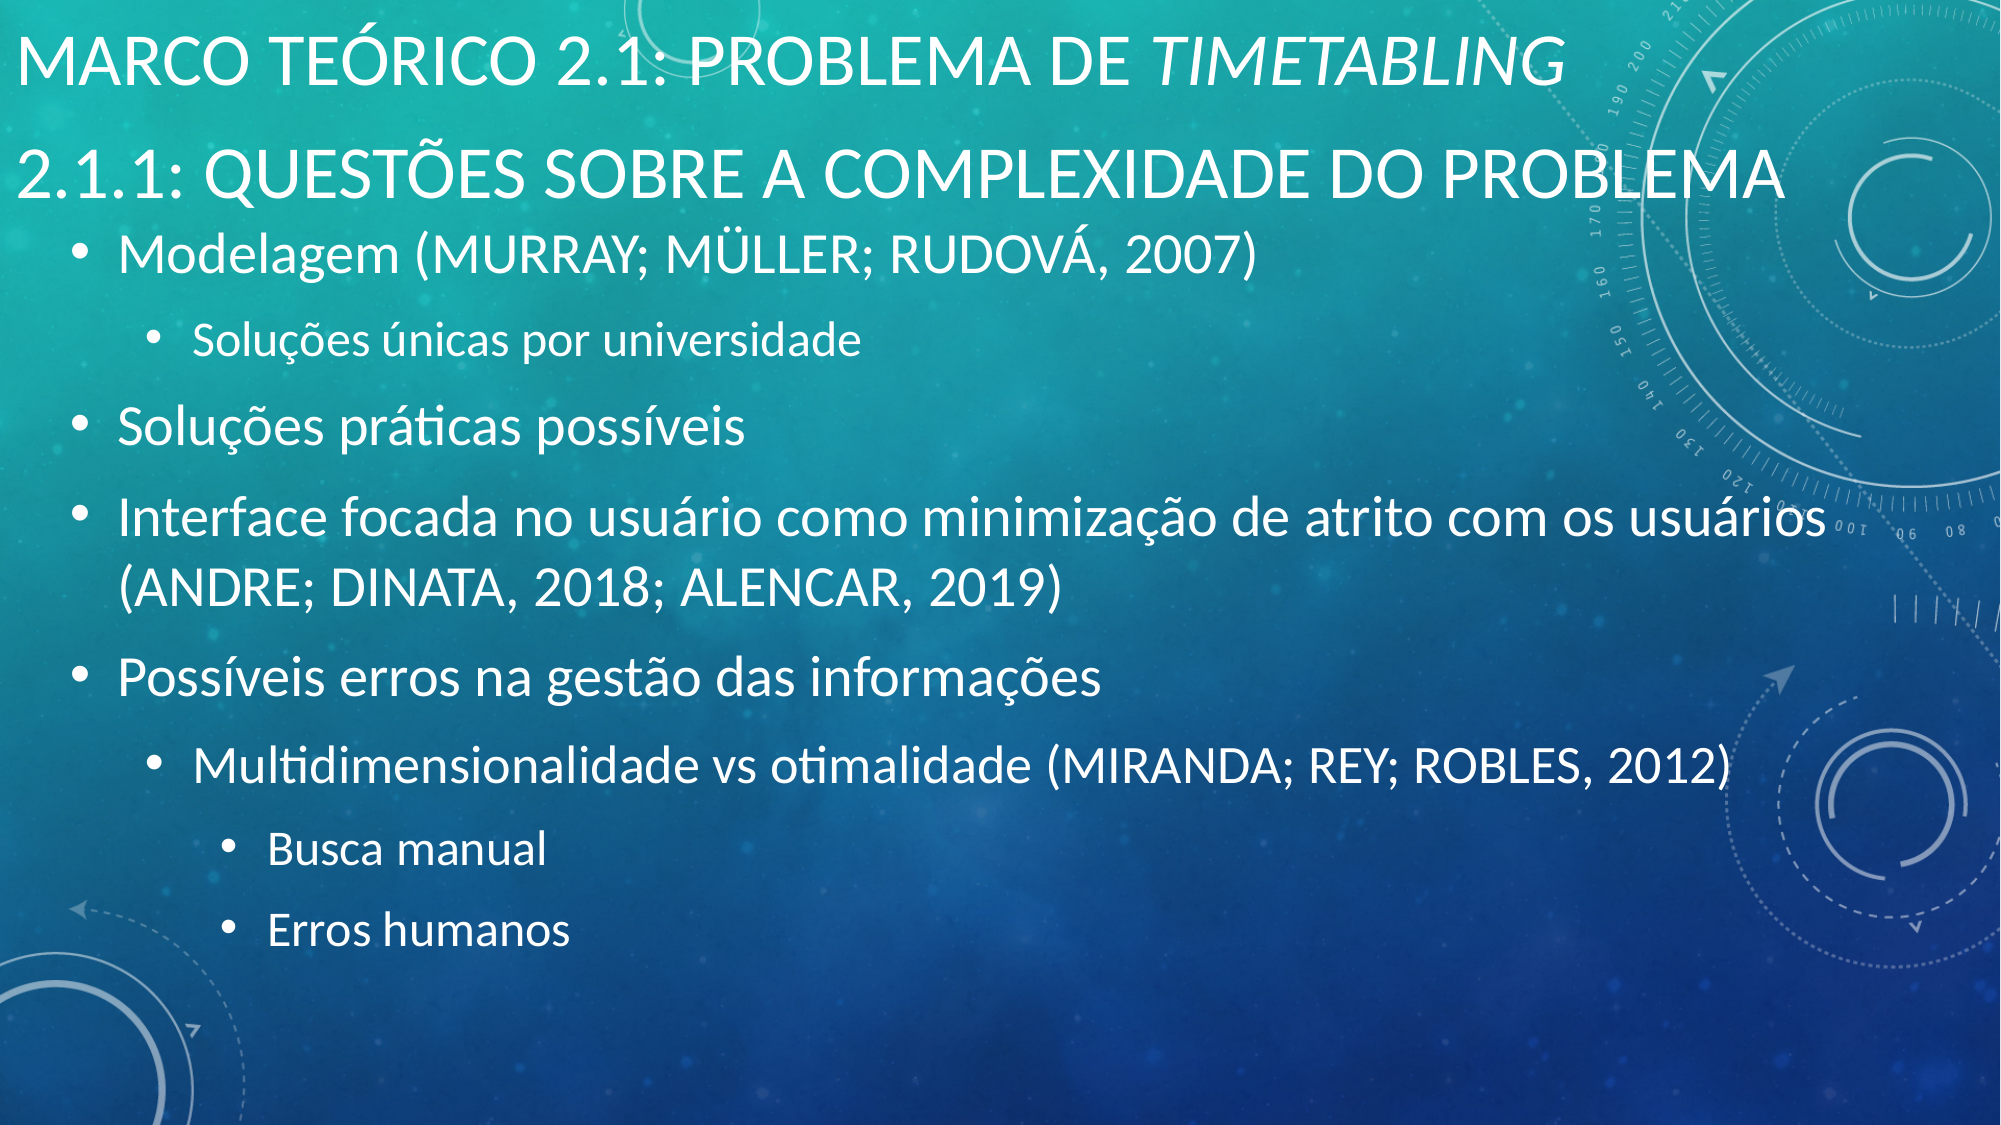

Marco Teórico 2.1: Problema de timetabling
2.1.1: Questões sobre a complexidade do problema
Modelagem (MURRAY; MÜLLER; RUDOVÁ, 2007)
Soluções únicas por universidade
Soluções práticas possíveis
Interface focada no usuário como minimização de atrito com os usuários (ANDRE; DINATA, 2018; ALENCAR, 2019)
Possíveis erros na gestão das informações
Multidimensionalidade vs otimalidade (MIRANDA; REY; ROBLES, 2012)
Busca manual
Erros humanos